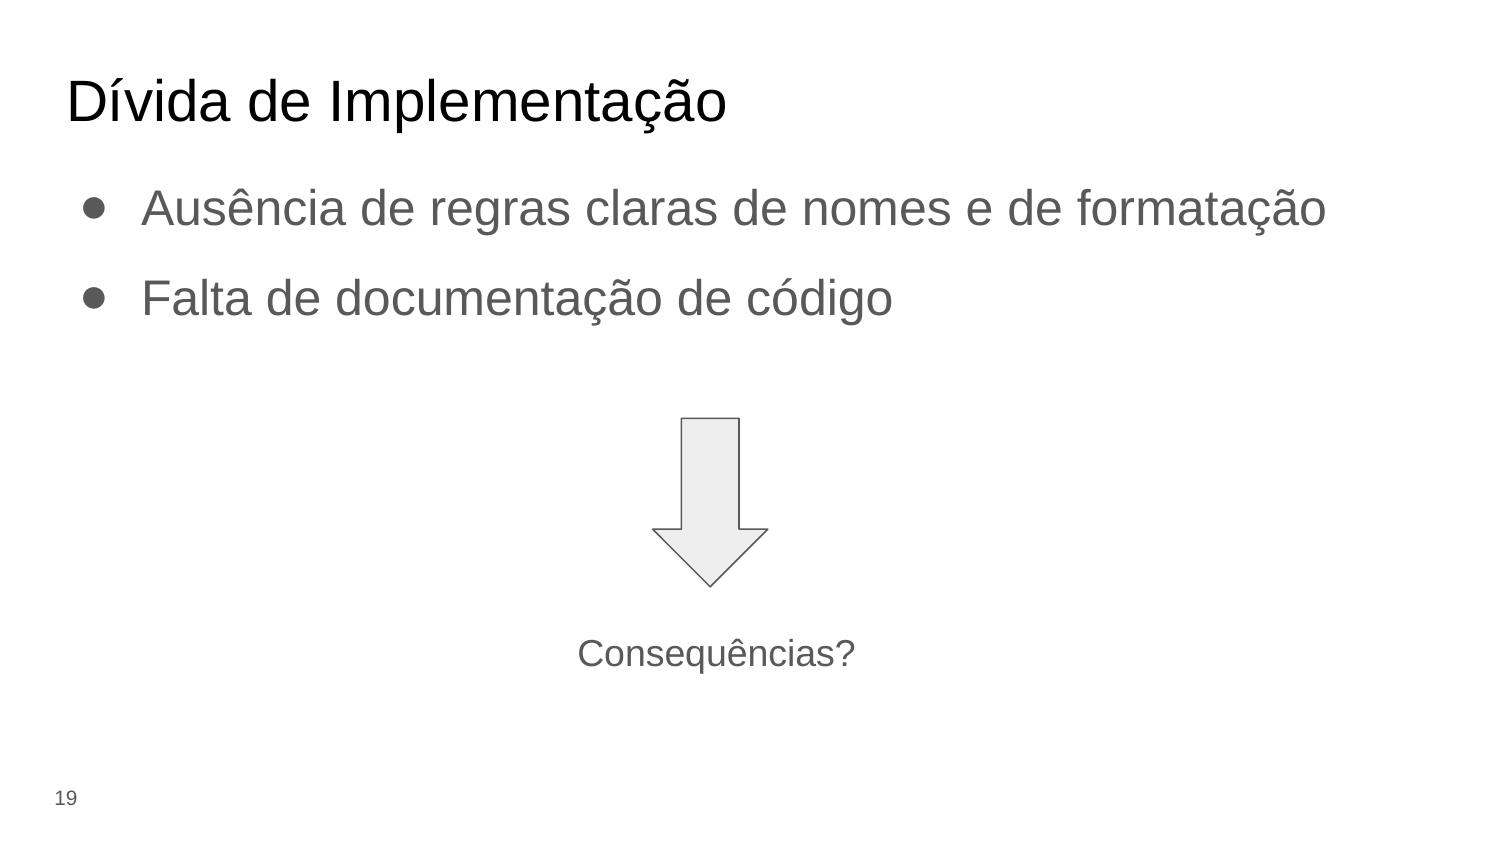

# Dívida de Implementação
Ausência de regras claras de nomes e de formatação
Falta de documentação de código

Consequências?
19